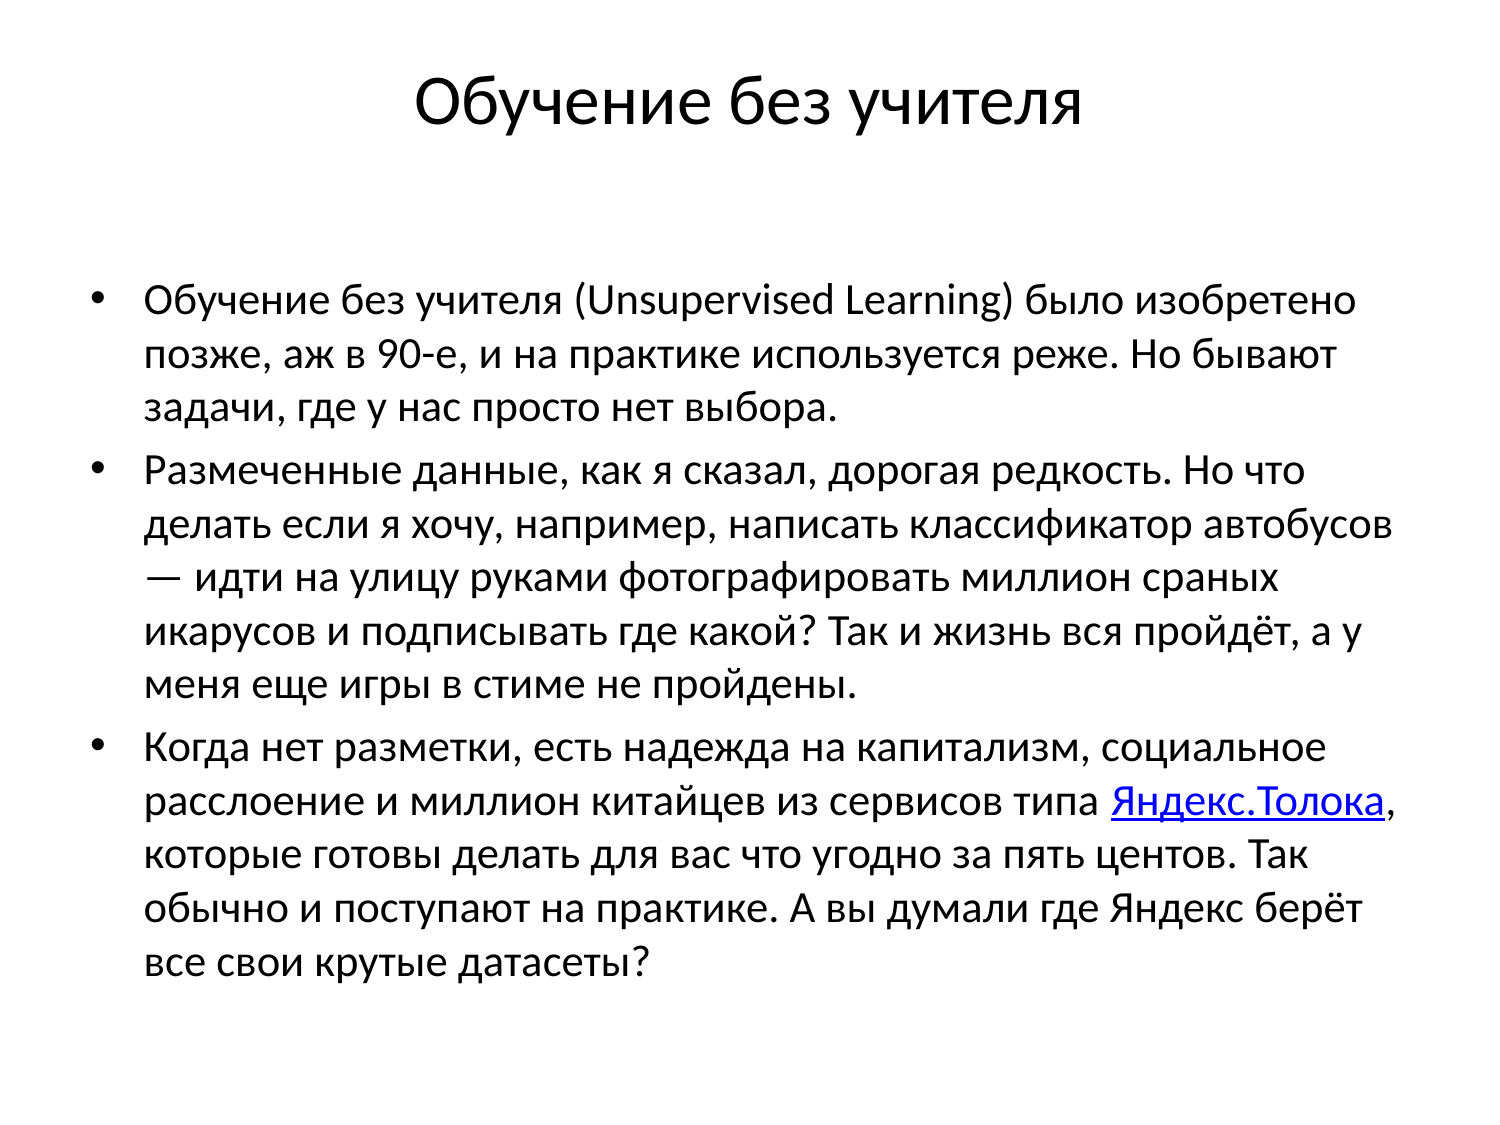

# Обучение без учителя
Обучение без учителя (Unsupervised Learning) было изобретено позже, аж в 90-е, и на практике используется реже. Но бывают задачи, где у нас просто нет выбора.
Размеченные данные, как я сказал, дорогая редкость. Но что делать если я хочу, например, написать классификатор автобусов — идти на улицу руками фотографировать миллион сраных икарусов и подписывать где какой? Так и жизнь вся пройдёт, а у меня еще игры в стиме не пройдены.
Когда нет разметки, есть надежда на капитализм, социальное расслоение и миллион китайцев из сервисов типа Яндекс.Толока, которые готовы делать для вас что угодно за пять центов. Так обычно и поступают на практике. А вы думали где Яндекс берёт все свои крутые датасеты?